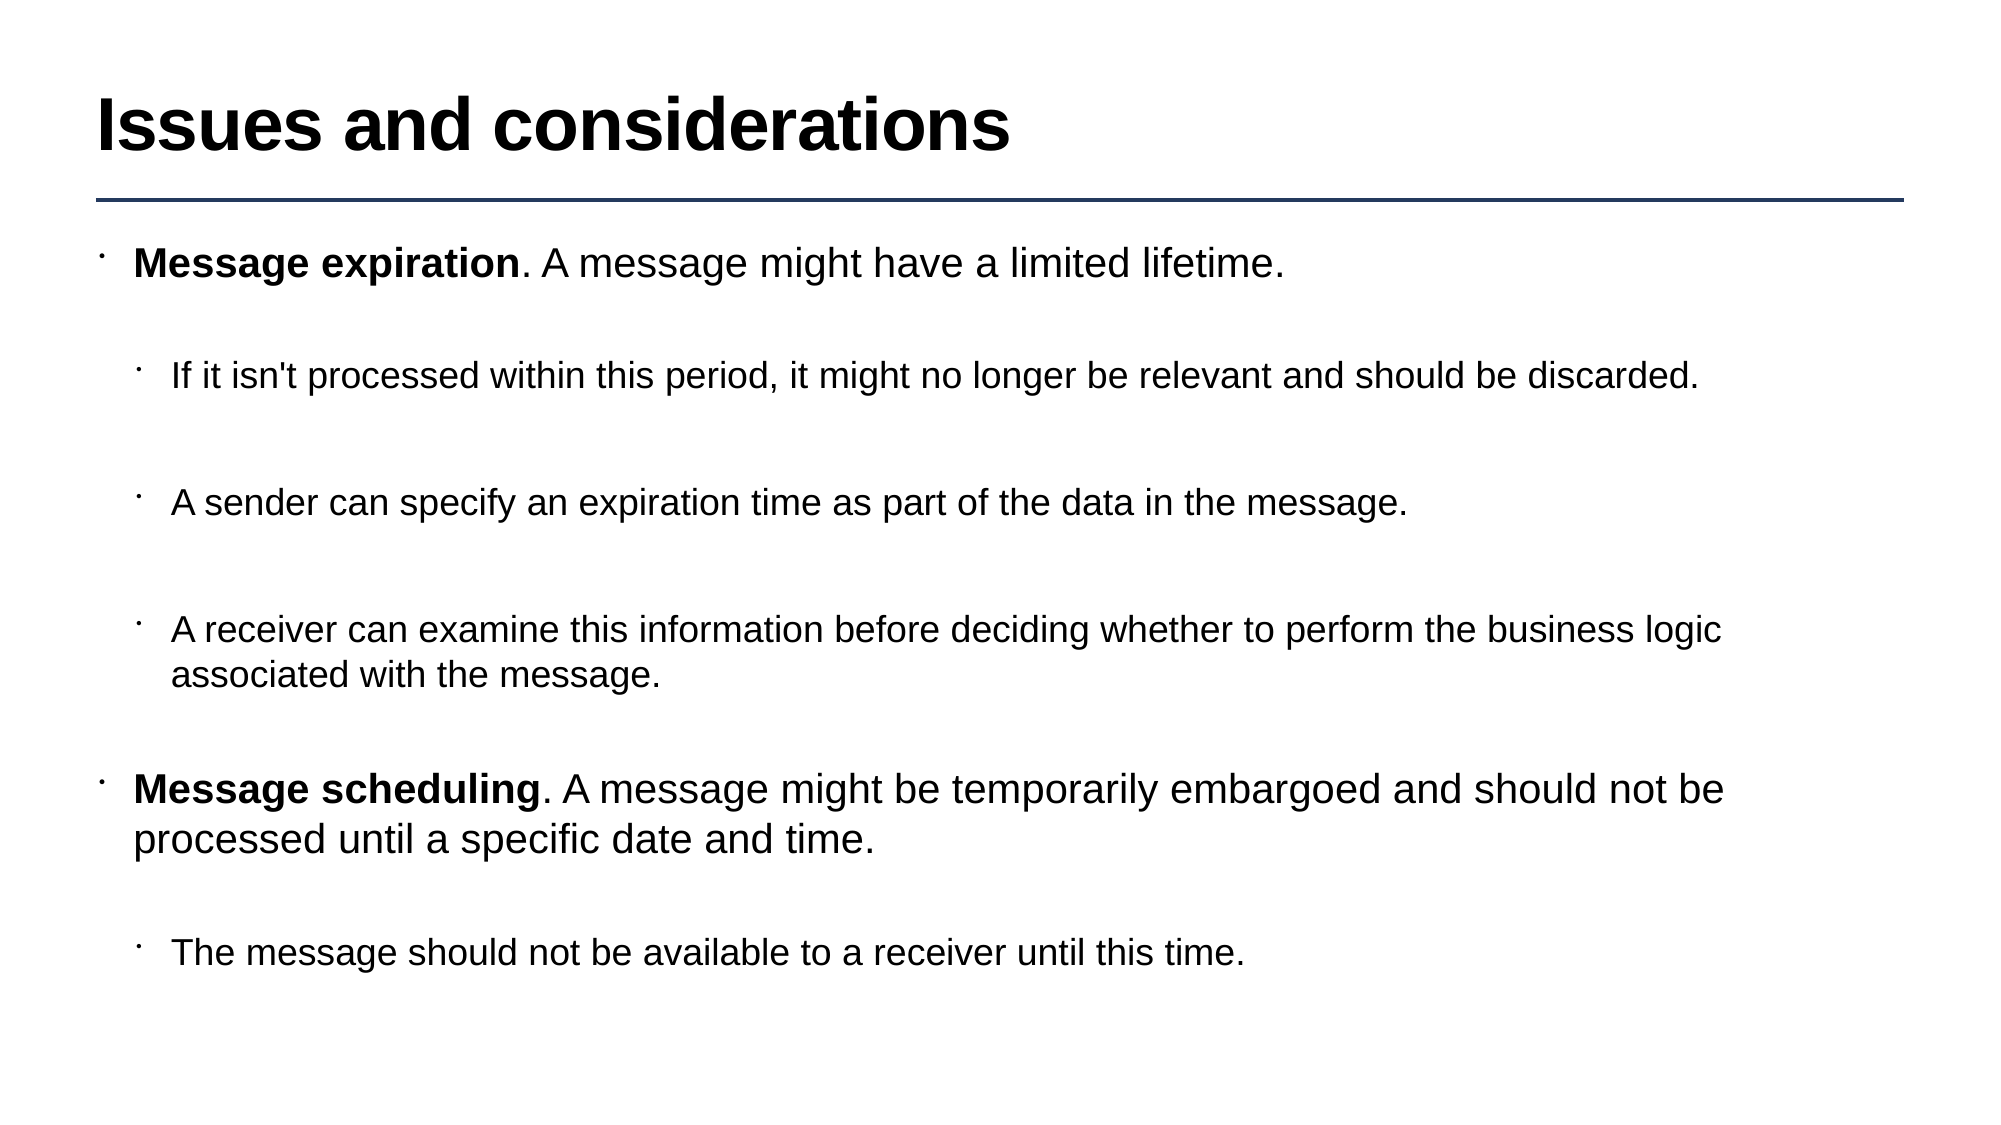

# Issues and considerations
Message expiration. A message might have a limited lifetime.

If it isn't processed within this period, it might no longer be relevant and should be discarded.

A sender can specify an expiration time as part of the data in the message.

A receiver can examine this information before deciding whether to perform the business logic associated with the message.

Message scheduling. A message might be temporarily embargoed and should not be processed until a specific date and time.

The message should not be available to a receiver until this time.